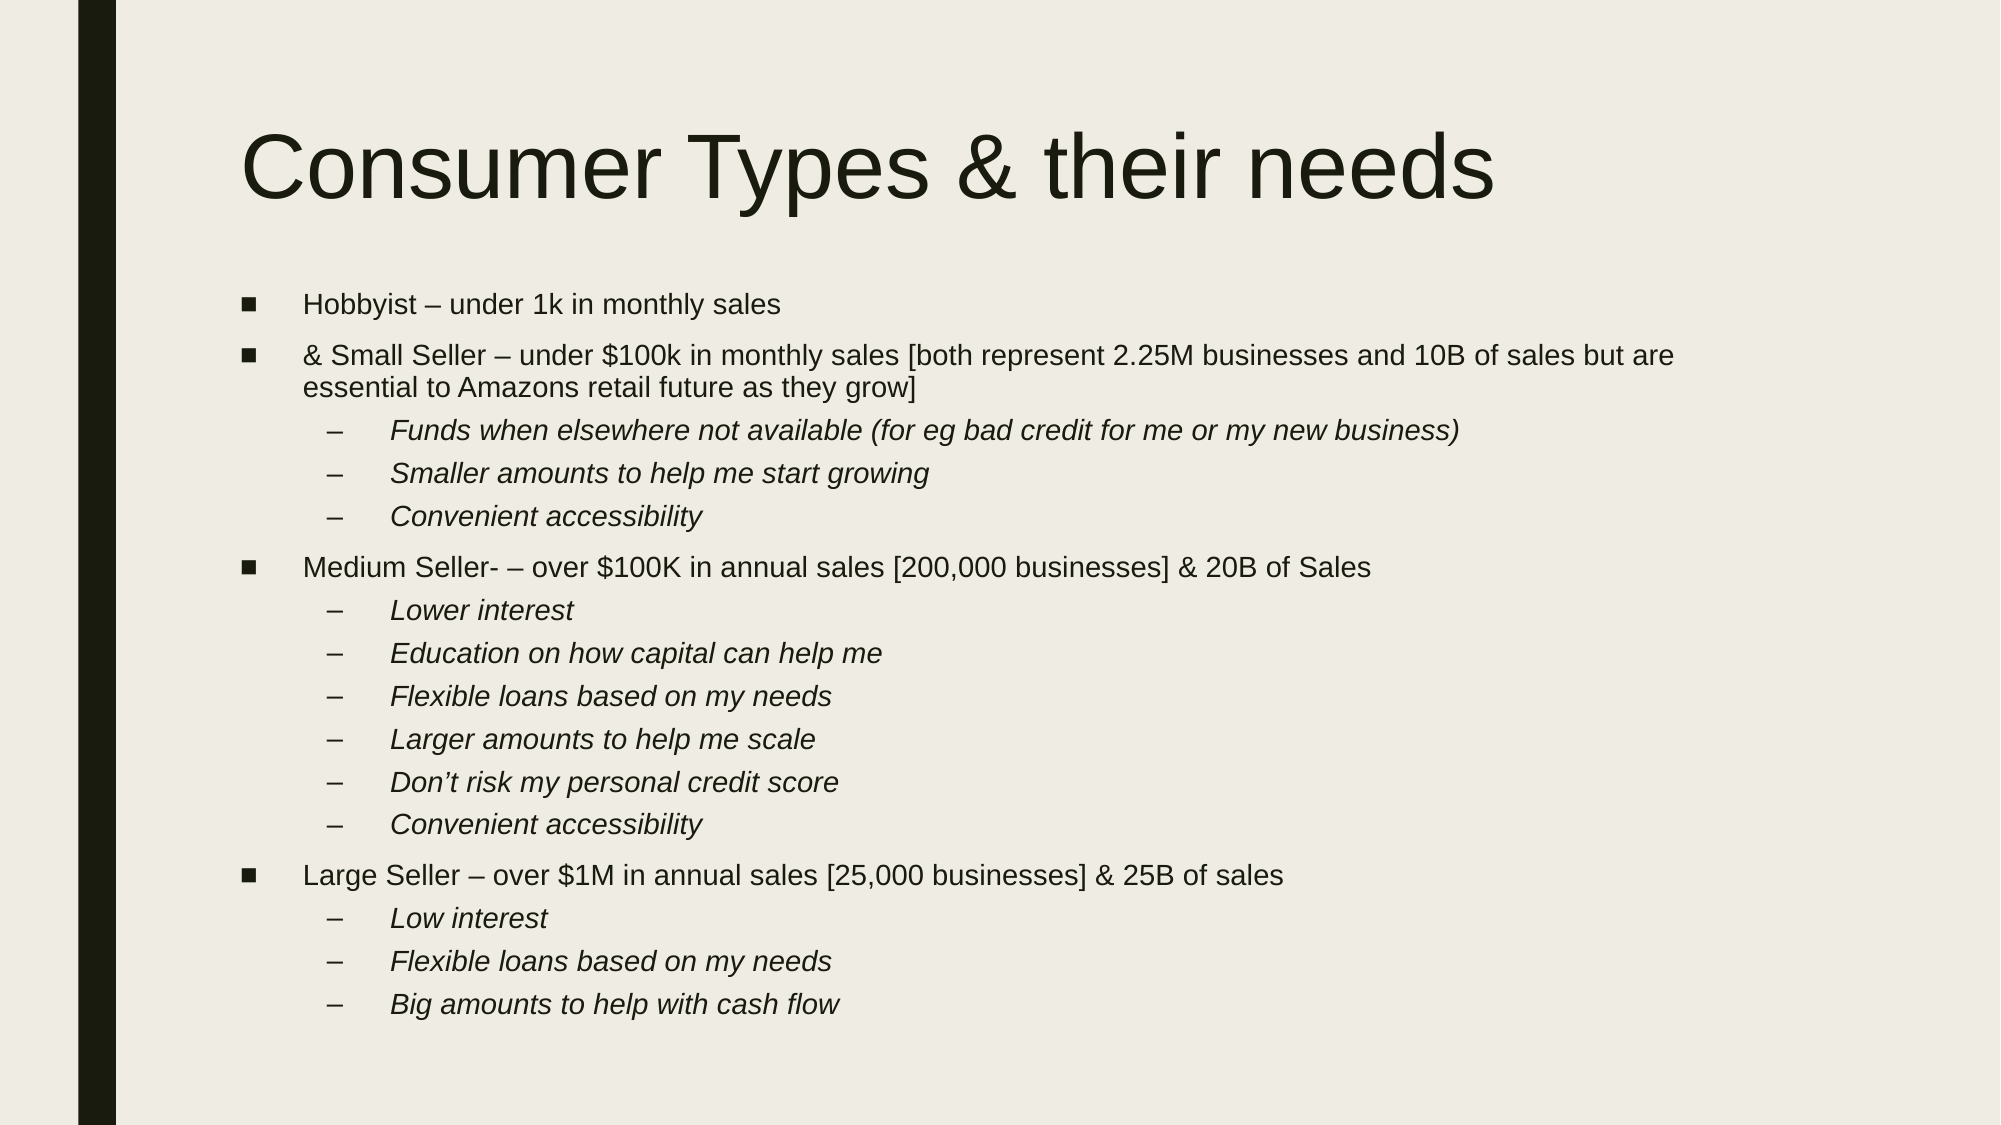

# Consumer Types & their needs
Hobbyist – under 1k in monthly sales
& Small Seller – under $100k in monthly sales [both represent 2.25M businesses and 10B of sales but are essential to Amazons retail future as they grow]
Funds when elsewhere not available (for eg bad credit for me or my new business)
Smaller amounts to help me start growing
Convenient accessibility
Medium Seller- – over $100K in annual sales [200,000 businesses] & 20B of Sales
Lower interest
Education on how capital can help me
Flexible loans based on my needs
Larger amounts to help me scale
Don’t risk my personal credit score
Convenient accessibility
Large Seller – over $1M in annual sales [25,000 businesses] & 25B of sales
Low interest
Flexible loans based on my needs
Big amounts to help with cash flow